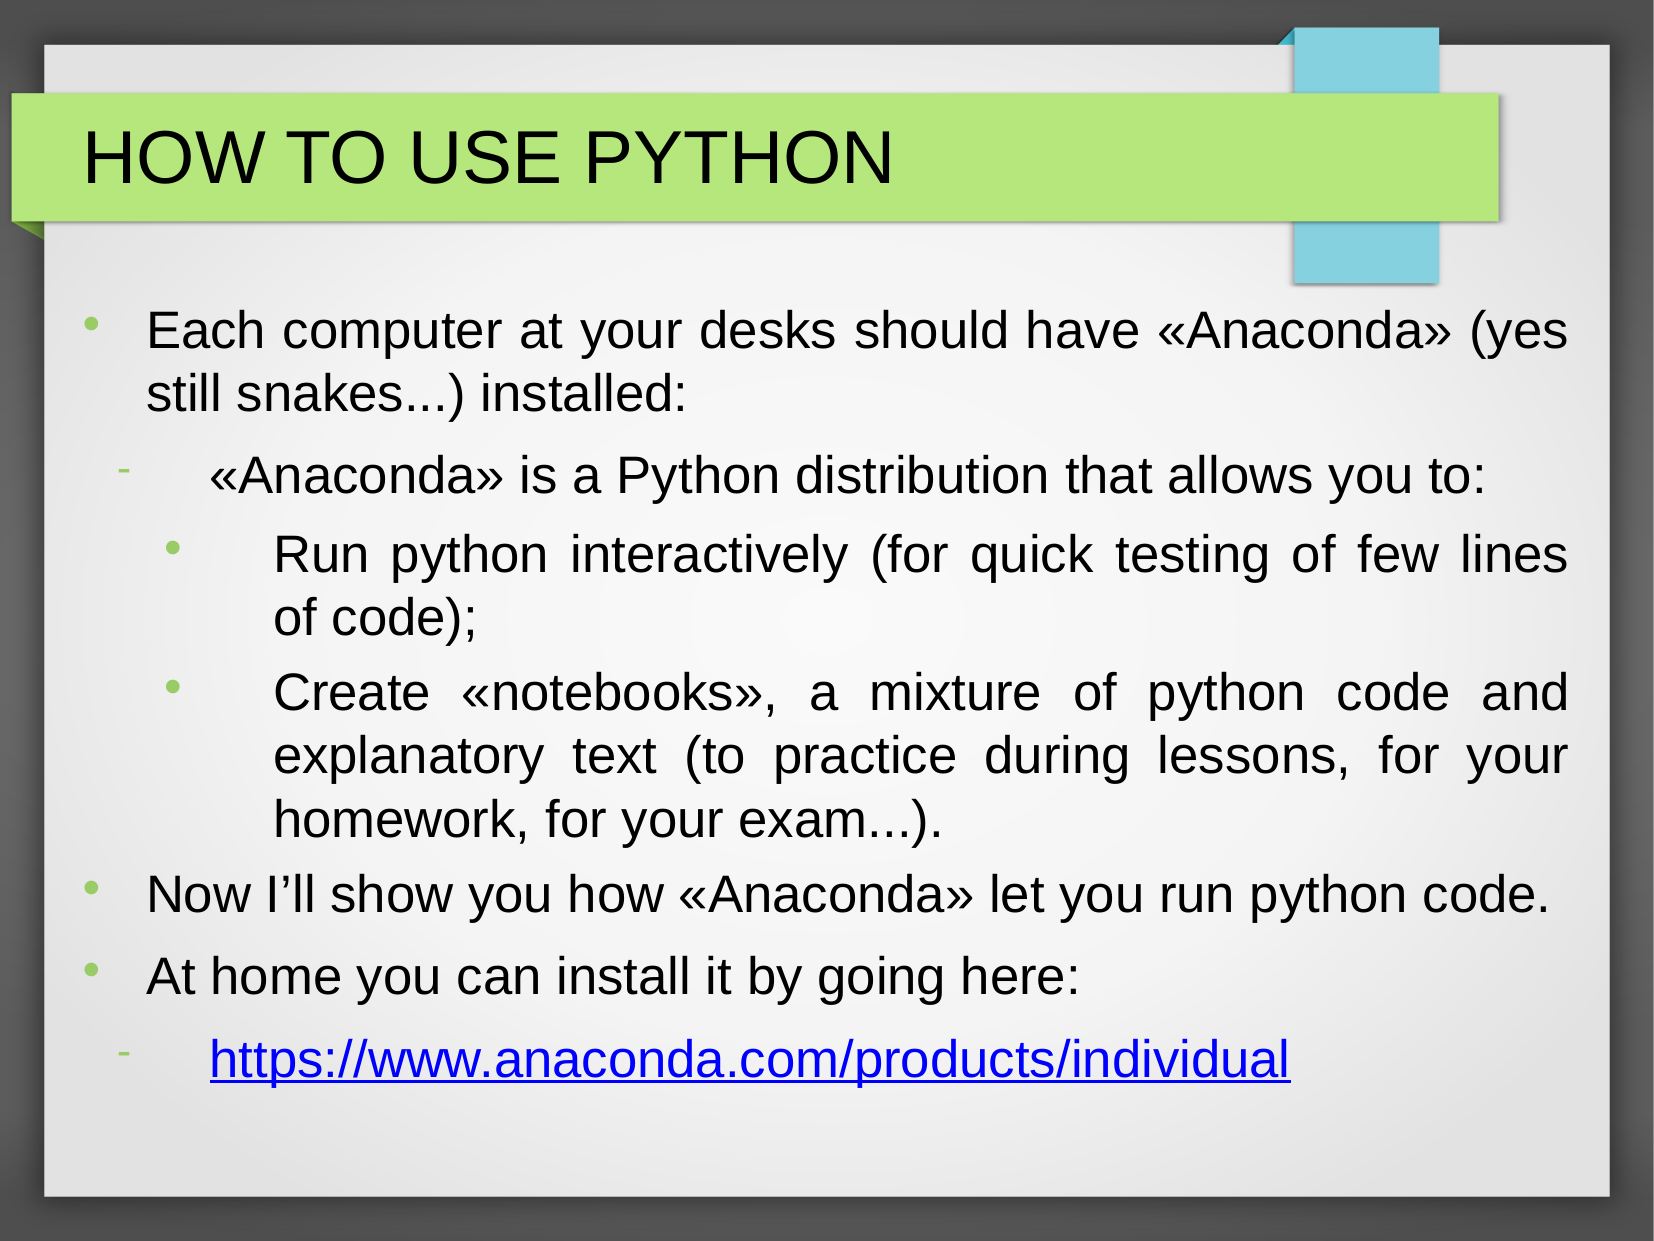

HOW TO USE PYTHON
Each computer at your desks should have «Anaconda» (yes still snakes...) installed:
«Anaconda» is a Python distribution that allows you to:
Run python interactively (for quick testing of few lines of code);
Create «notebooks», a mixture of python code and explanatory text (to practice during lessons, for your homework, for your exam...).
Now I’ll show you how «Anaconda» let you run python code.
At home you can install it by going here:
https://www.anaconda.com/products/individual